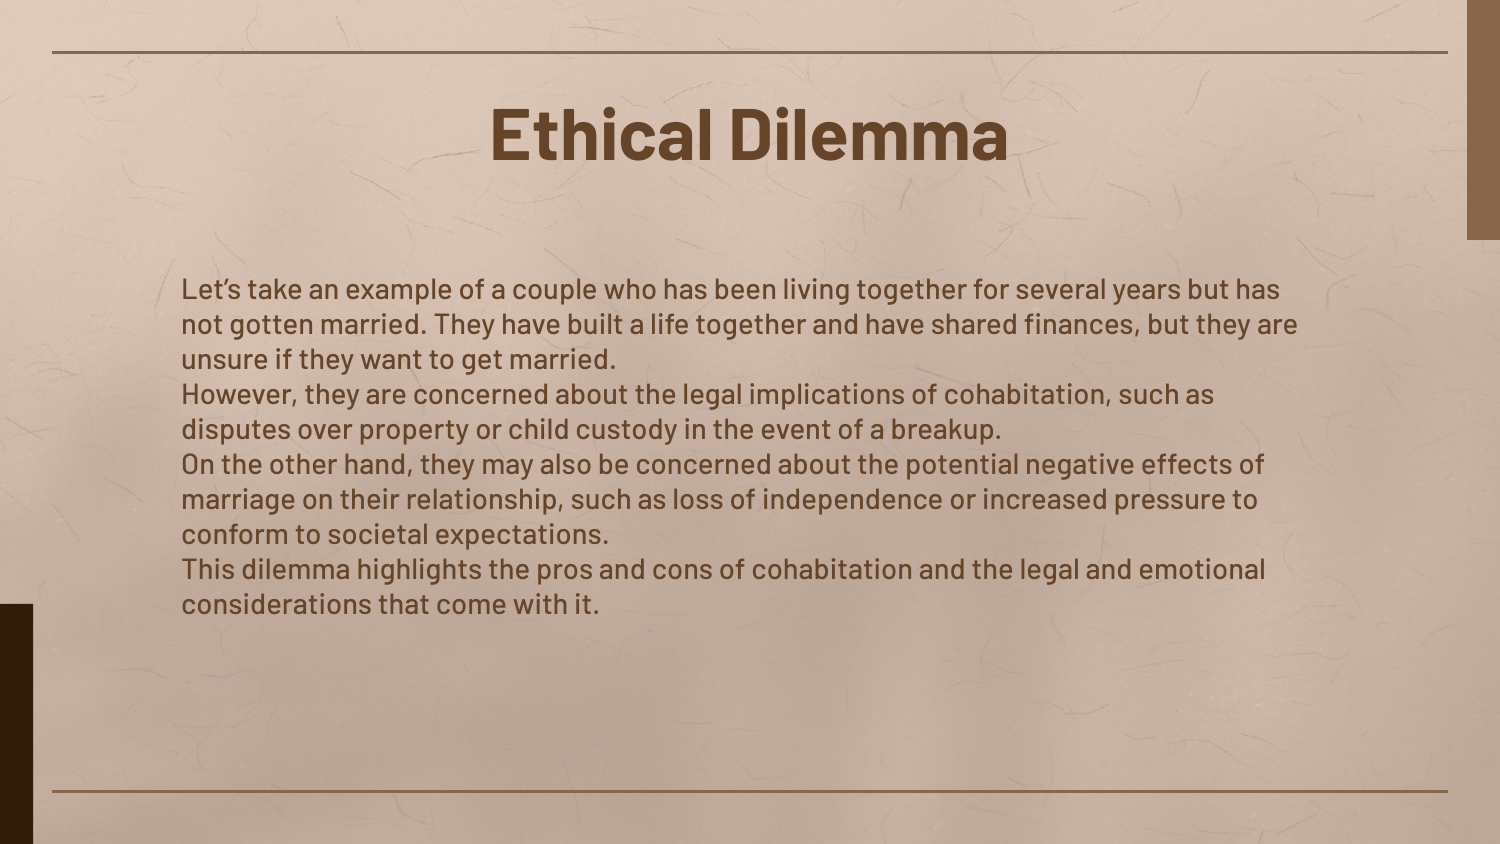

# Ethical Dilemma
Let’s take an example of a couple who has been living together for several years but has not gotten married. They have built a life together and have shared finances, but they are unsure if they want to get married.
However, they are concerned about the legal implications of cohabitation, such as disputes over property or child custody in the event of a breakup.
On the other hand, they may also be concerned about the potential negative effects of marriage on their relationship, such as loss of independence or increased pressure to conform to societal expectations.
This dilemma highlights the pros and cons of cohabitation and the legal and emotional considerations that come with it.